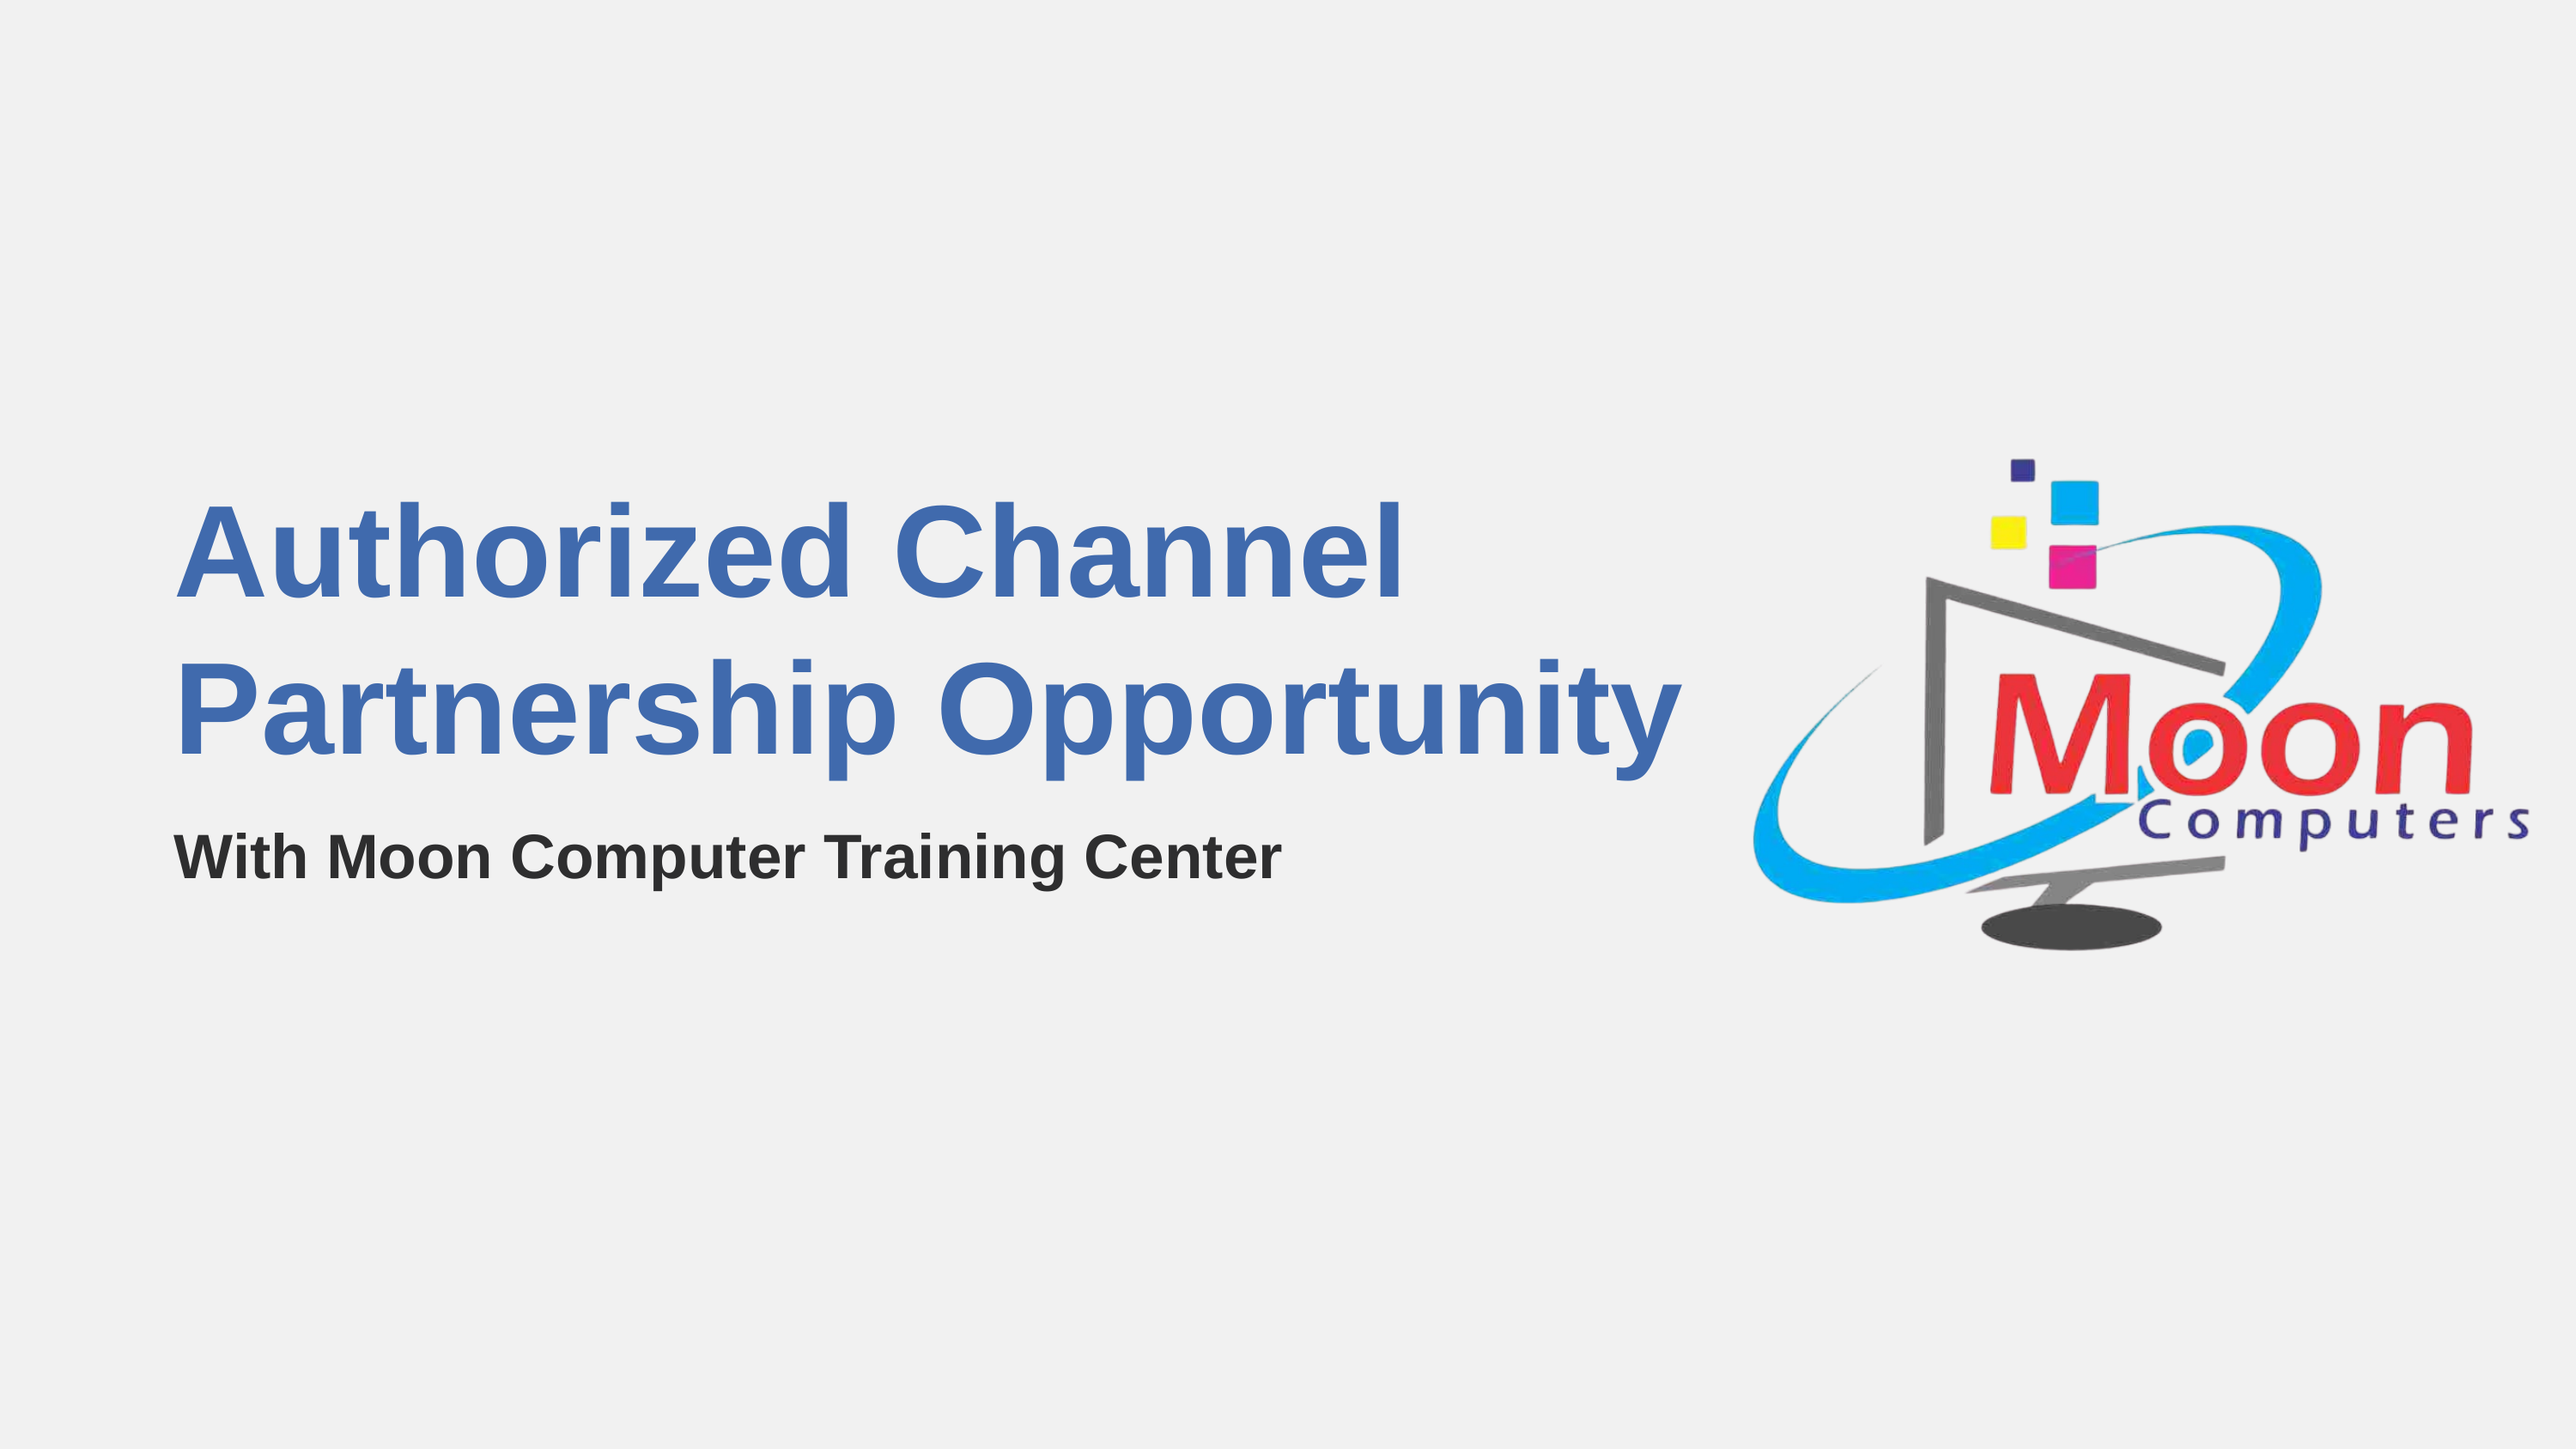

Authorized Channel Partnership Opportunity
With Moon Computer Training Center